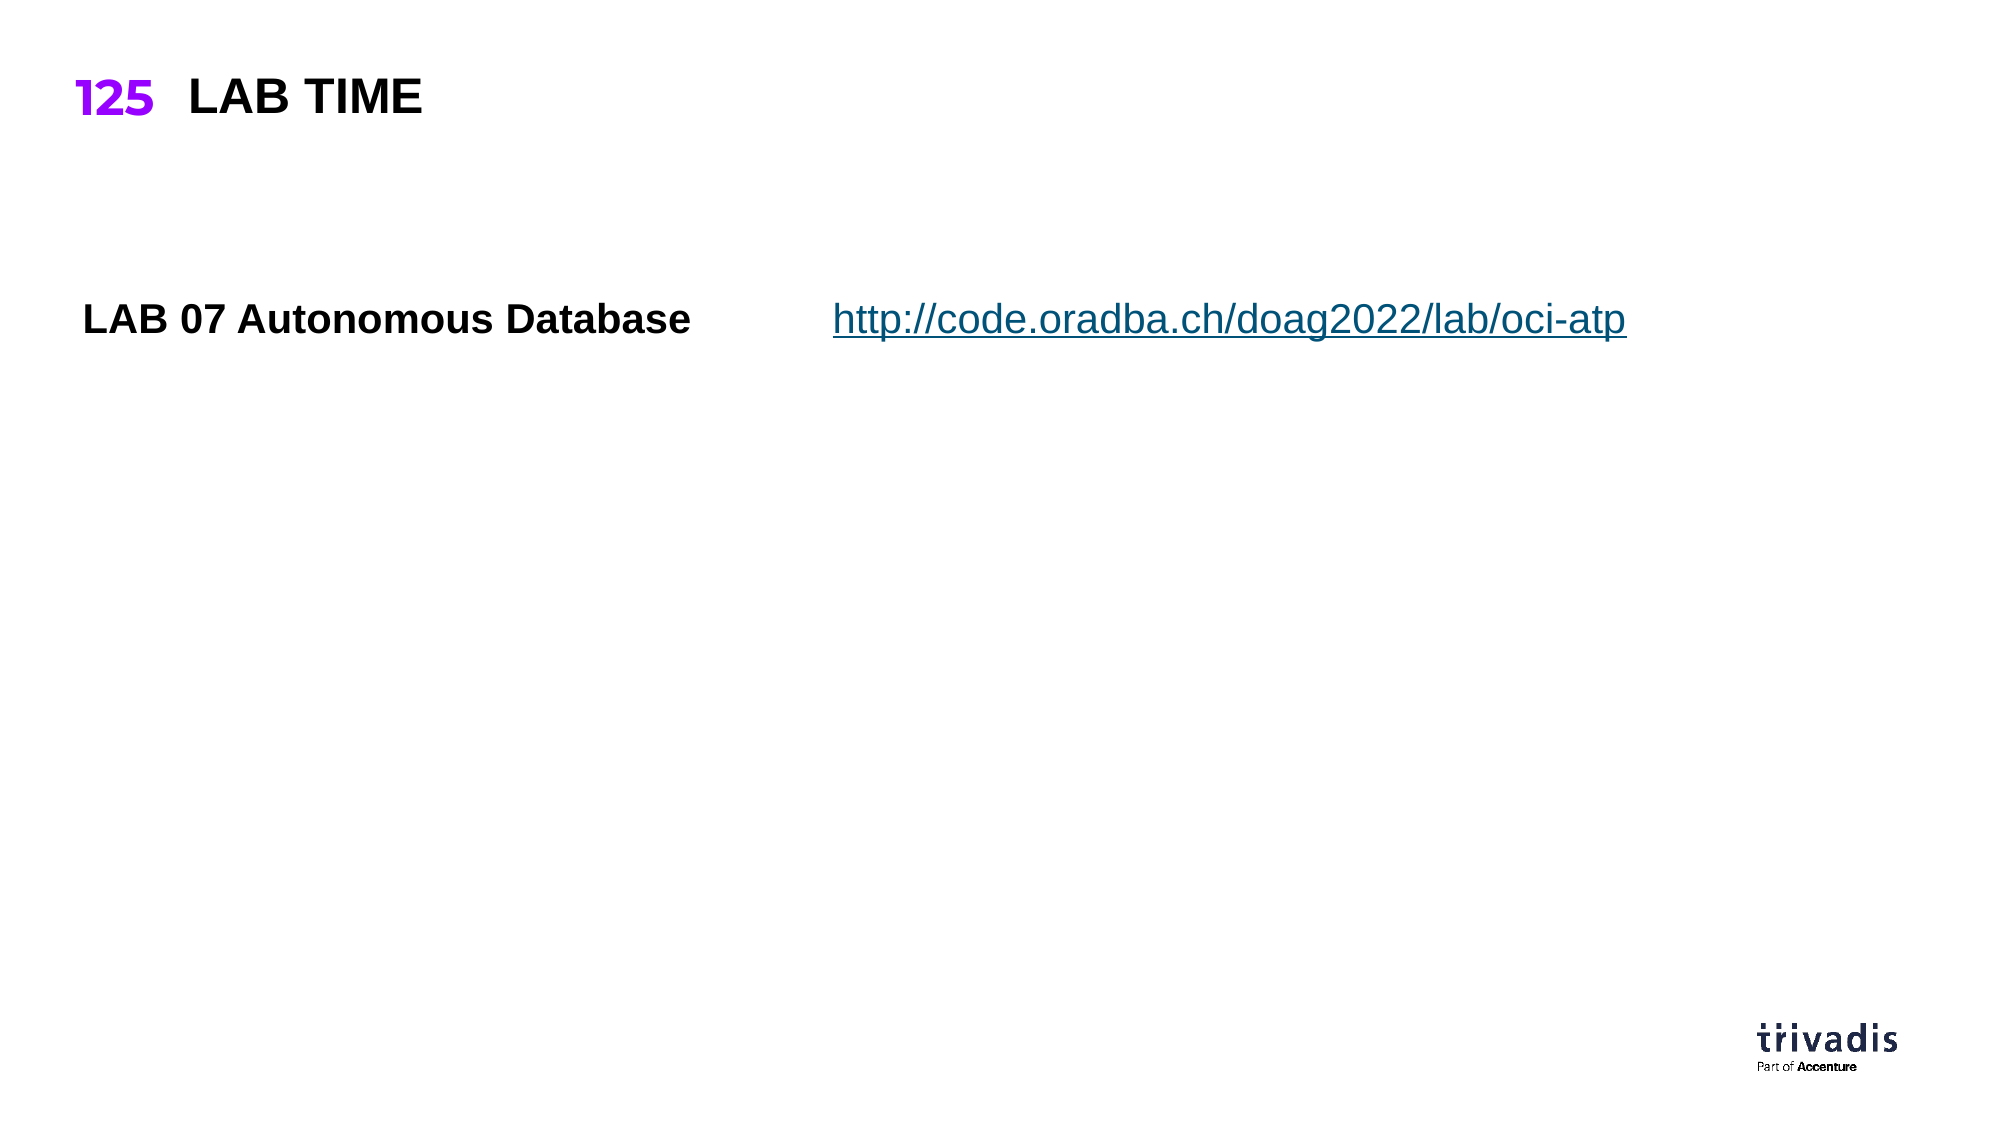

# Lab Time
LAB 07 Autonomous Database 	http://code.oradba.ch/doag2022/lab/oci-atp